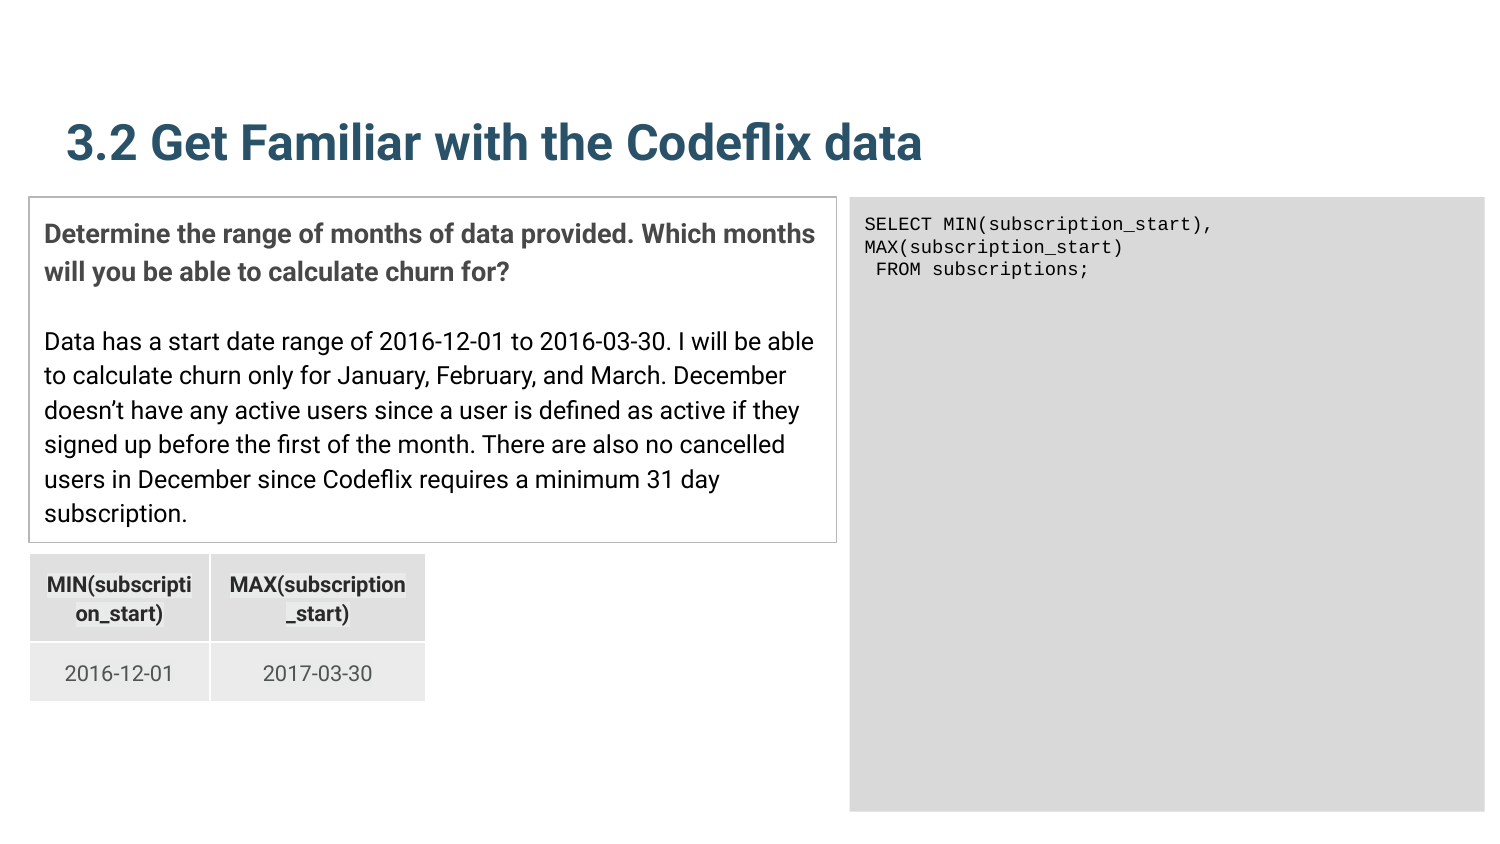

3.2 Get Familiar with the Codeflix data
Determine the range of months of data provided. Which months will you be able to calculate churn for?

Data has a start date range of 2016-12-01 to 2016-03-30. I will be able to calculate churn only for January, February, and March. December doesn’t have any active users since a user is defined as active if they signed up before the first of the month. There are also no cancelled users in December since Codeflix requires a minimum 31 day subscription.

SELECT MIN(subscription_start), MAX(subscription_start)
 FROM subscriptions;

| MIN(subscription\_start) | MAX(subscription\_start) |
| --- | --- |
| 2016-12-01 | 2017-03-30 |